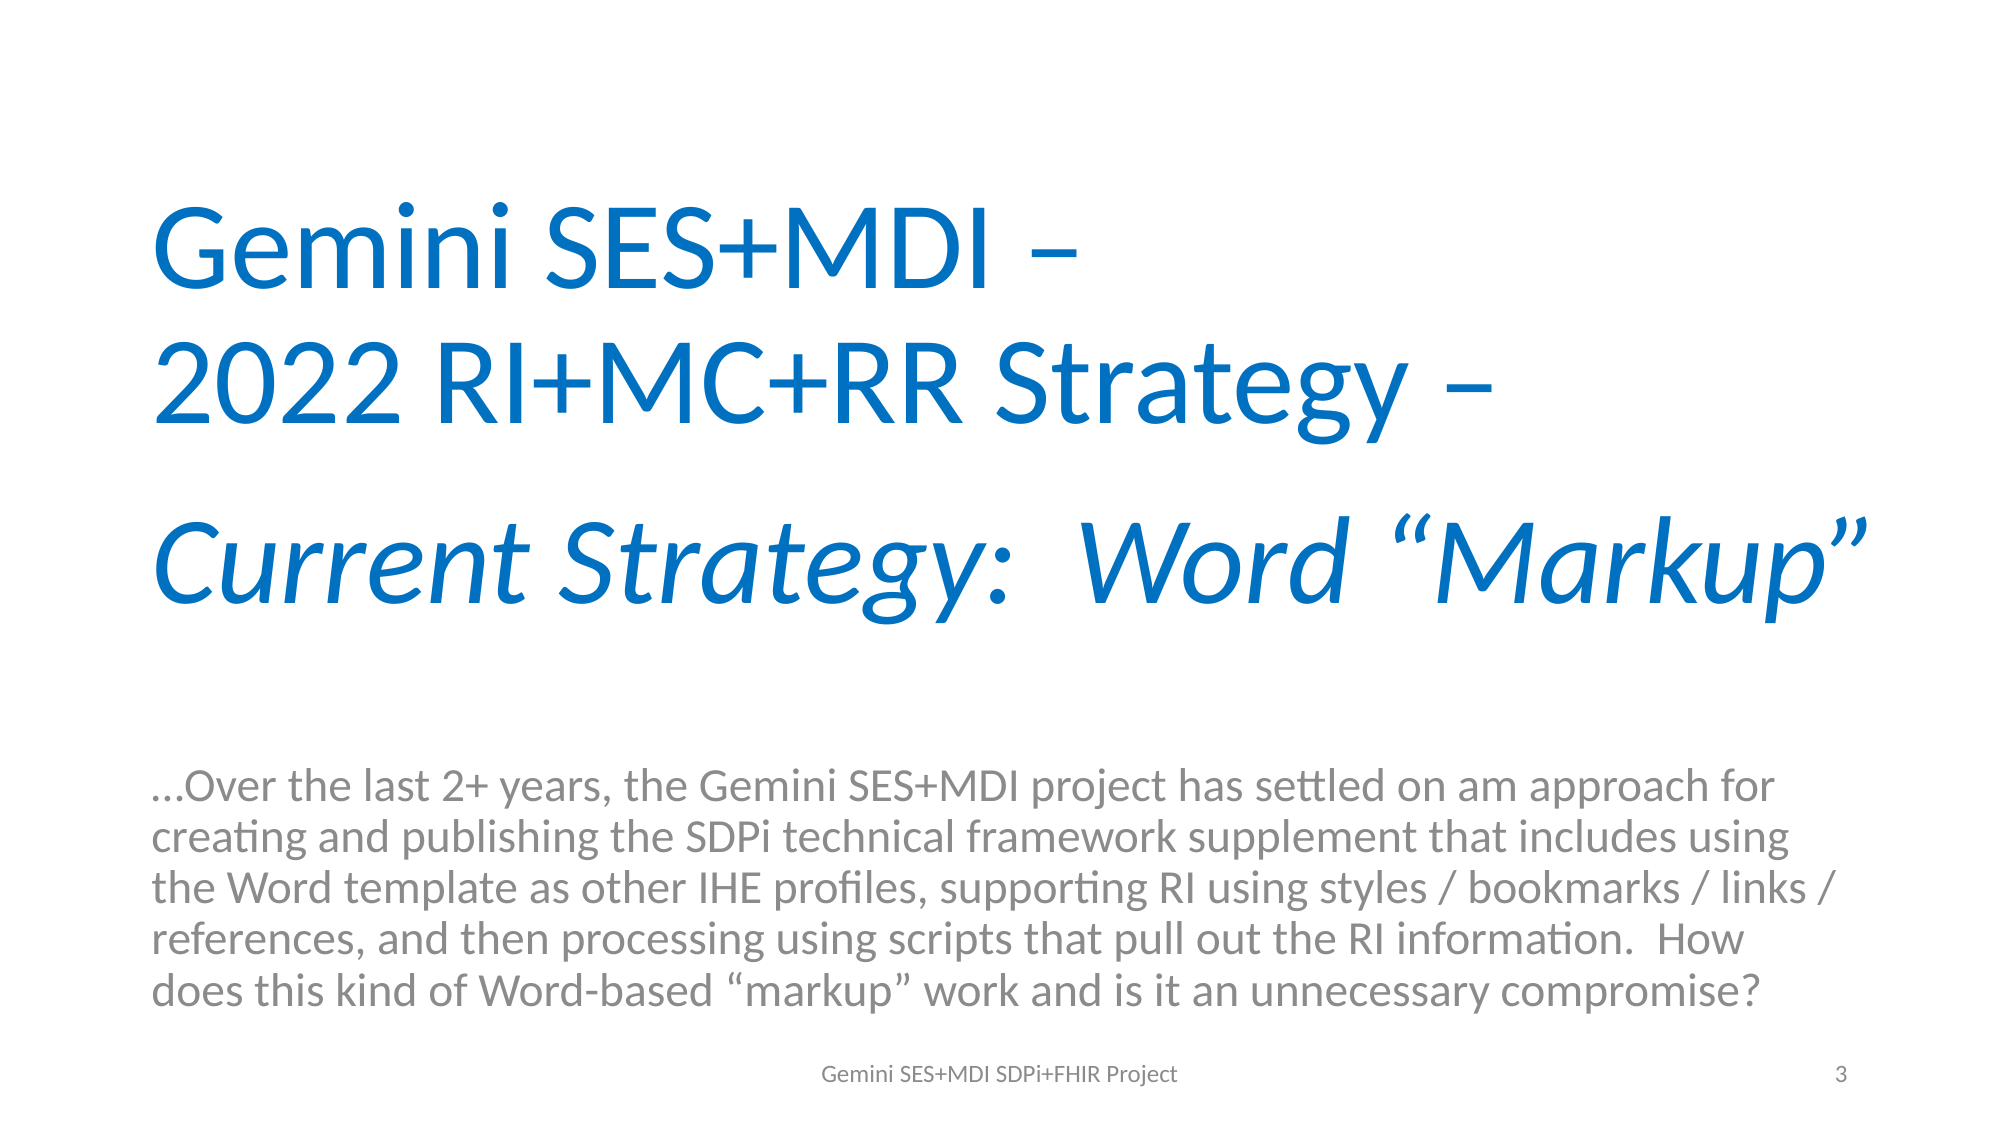

# Gemini SES+MDI – 2022 RI+MC+RR Strategy – Current Strategy:  Word “Markup”
…Over the last 2+ years, the Gemini SES+MDI project has settled on am approach for creating and publishing the SDPi technical framework supplement that includes using the Word template as other IHE profiles, supporting RI using styles / bookmarks / links / references, and then processing using scripts that pull out the RI information.  How does this kind of Word-based “markup” work and is it an unnecessary compromise?
Gemini SES+MDI SDPi+FHIR Project
3